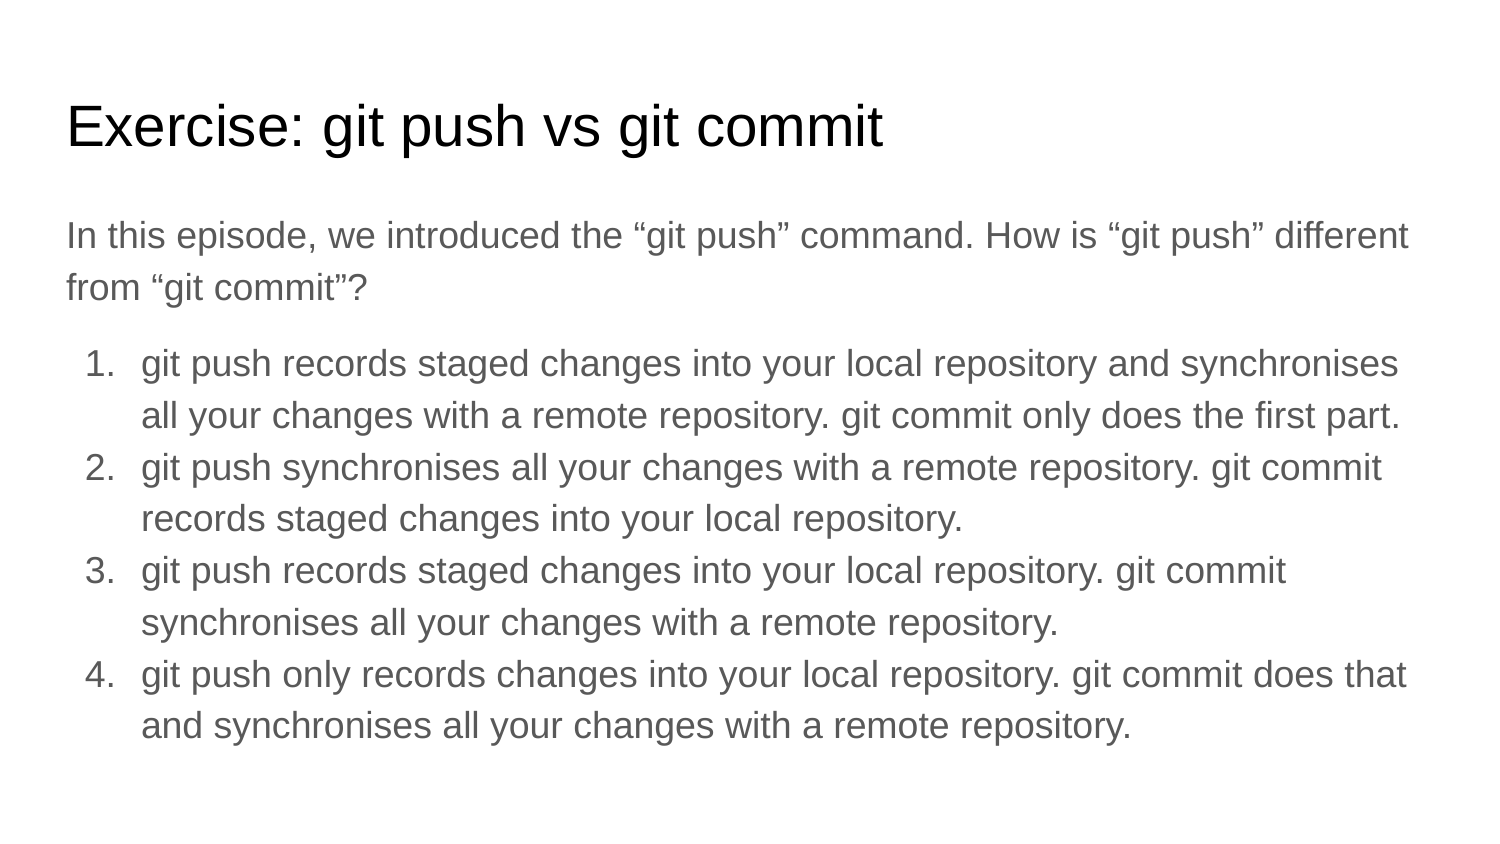

# Exercise: git push vs git commit
In this episode, we introduced the “git push” command. How is “git push” different from “git commit”?
git push records staged changes into your local repository and synchronises all your changes with a remote repository. git commit only does the first part.
git push synchronises all your changes with a remote repository. git commit records staged changes into your local repository.
git push records staged changes into your local repository. git commit synchronises all your changes with a remote repository.
git push only records changes into your local repository. git commit does that and synchronises all your changes with a remote repository.